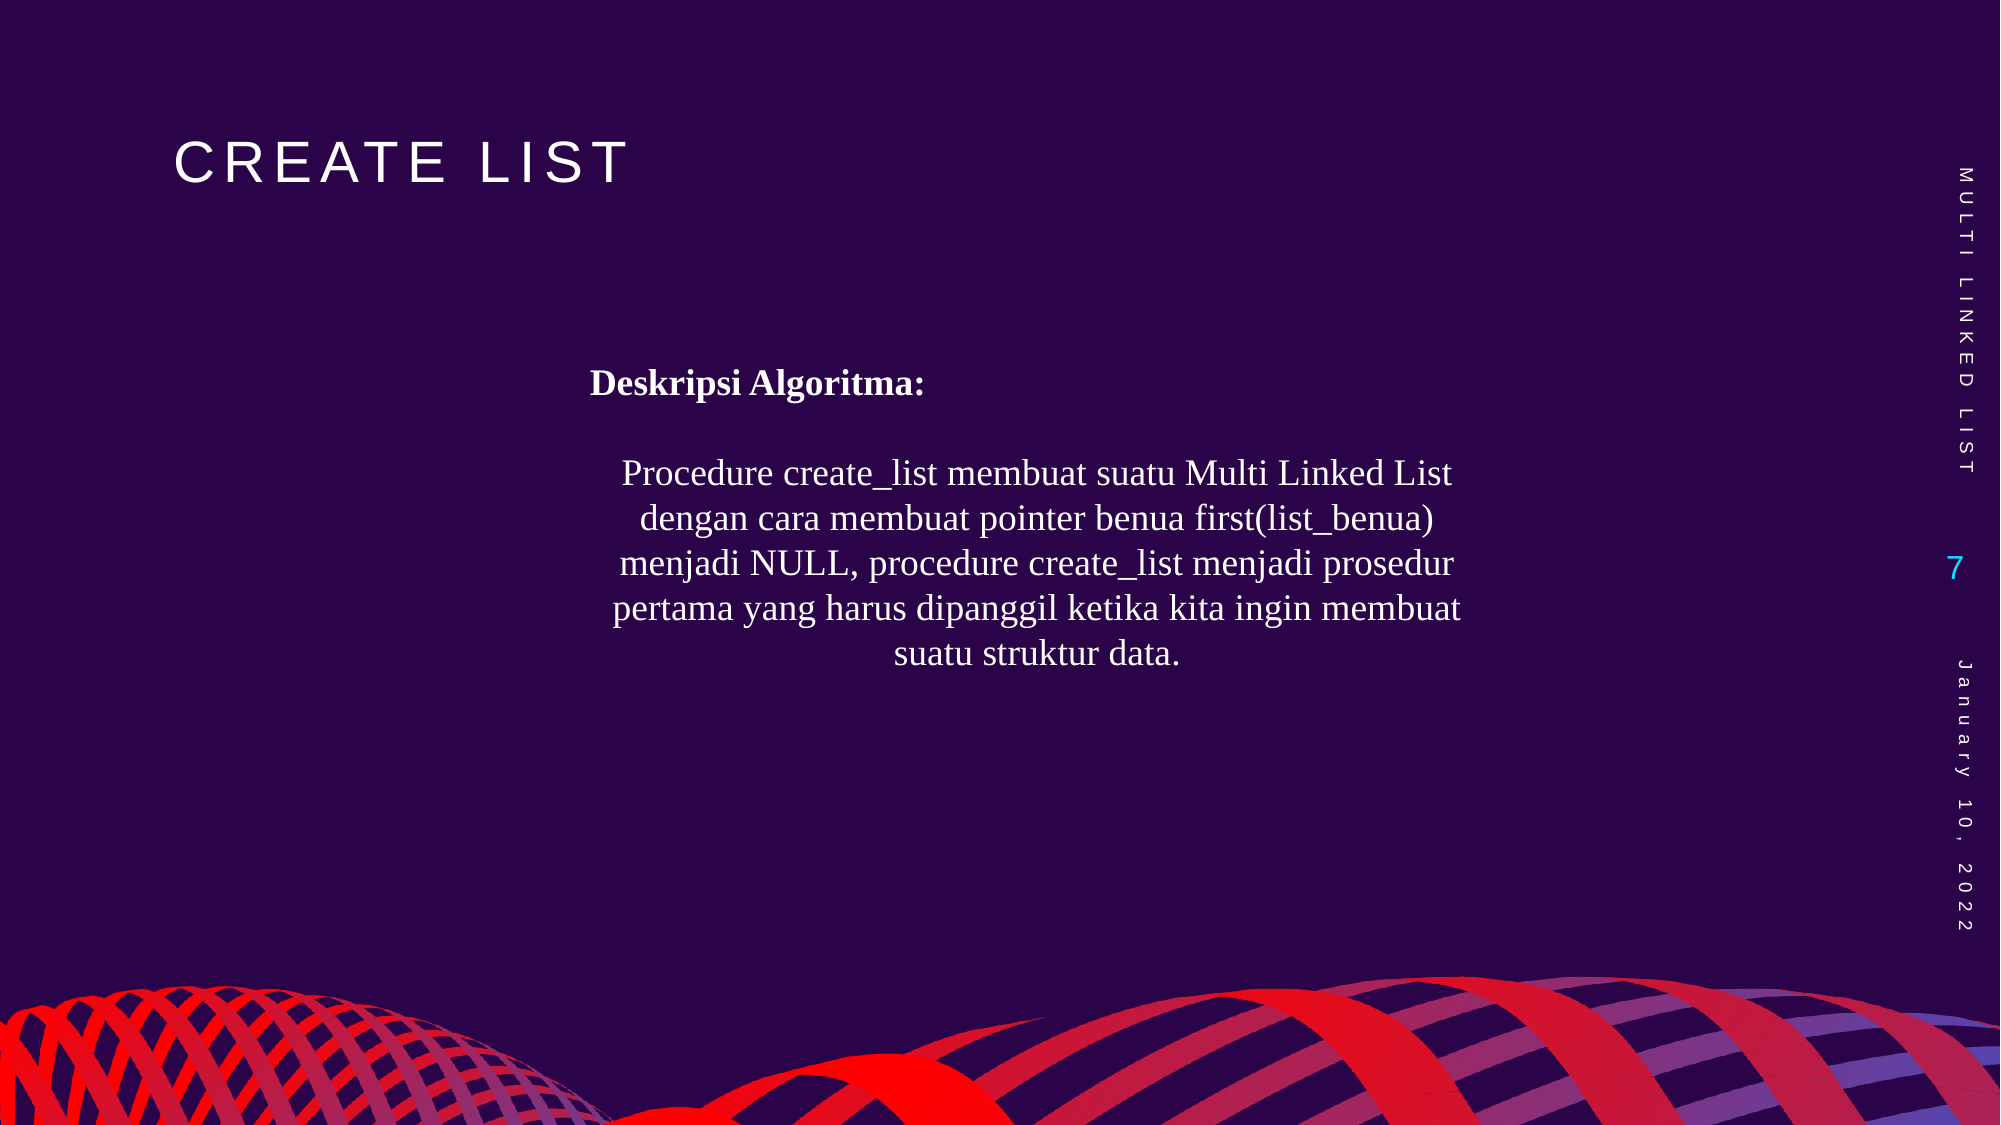

# CREATE LIST
MULTI LINKED LIST

Deskripsi Algoritma:
Procedure create_list membuat suatu Multi Linked List dengan cara membuat pointer benua first(list_benua) menjadi NULL, procedure create_list menjadi prosedur pertama yang harus dipanggil ketika kita ingin membuat suatu struktur data.

7
January 10, 2022